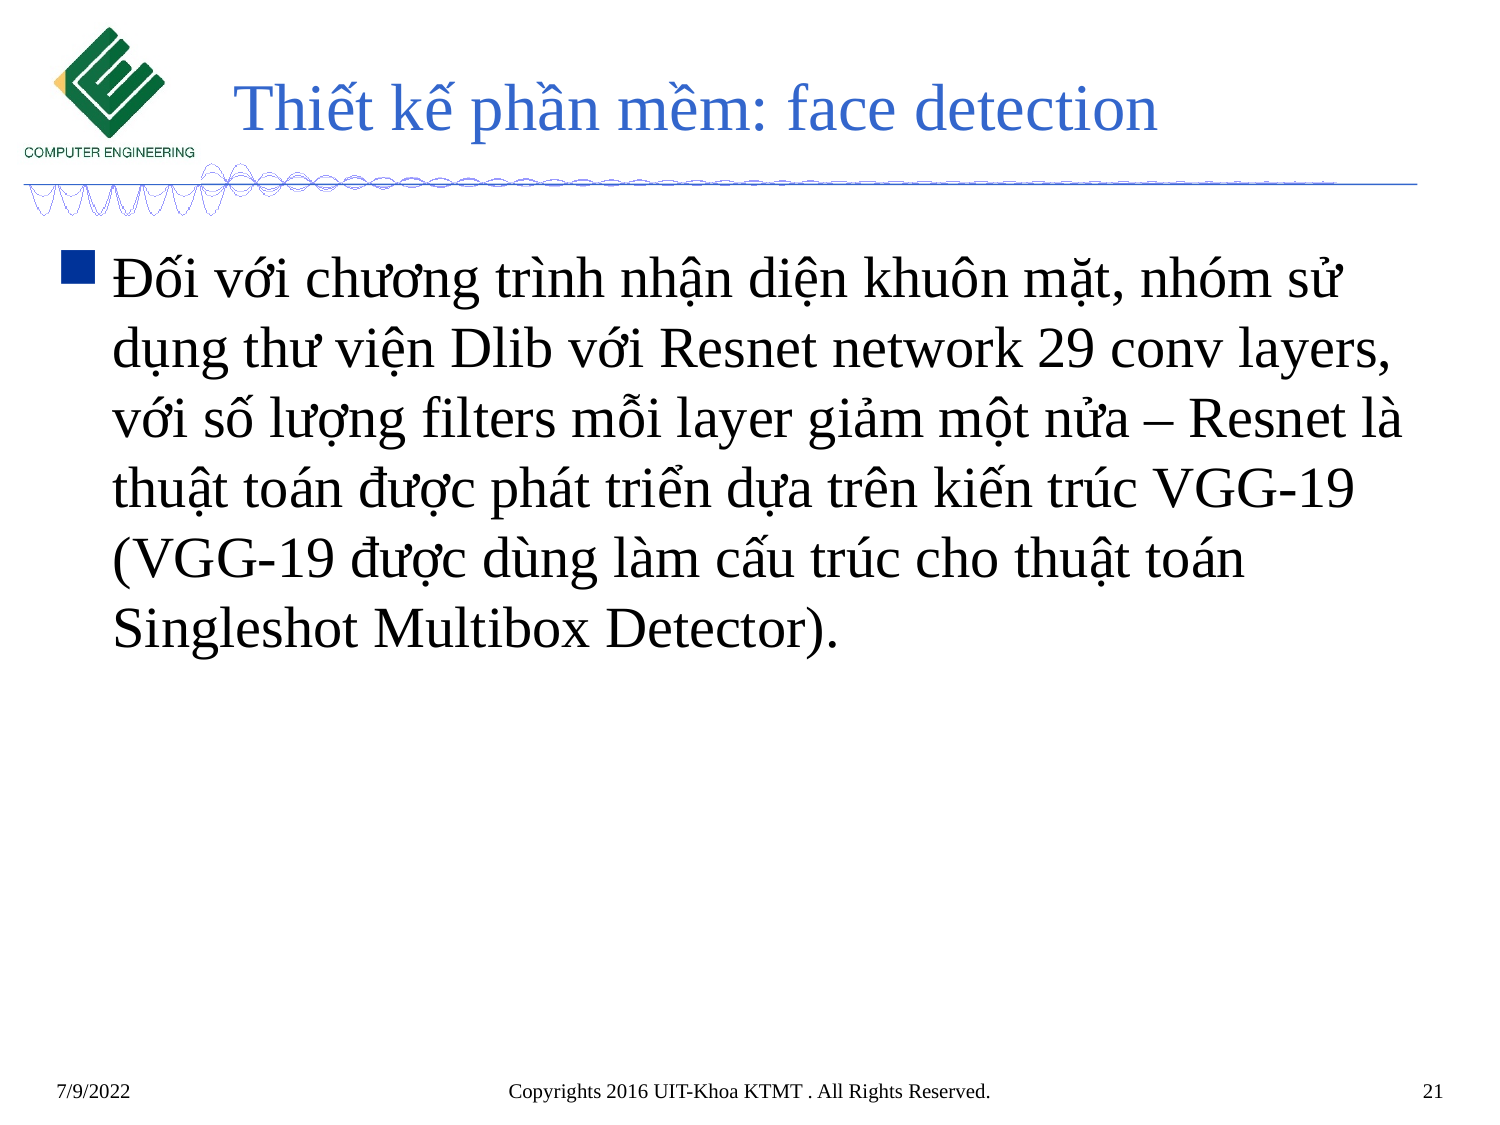

# Thiết kế phần mềm: face detection
Đối với chương trình nhận diện khuôn mặt, nhóm sử dụng thư viện Dlib với Resnet network 29 conv layers, với số lượng filters mỗi layer giảm một nửa – Resnet là thuật toán được phát triển dựa trên kiến trúc VGG-19 (VGG-19 được dùng làm cấu trúc cho thuật toán Singleshot Multibox Detector).

7/9/2022
Copyrights 2016 UIT-Khoa KTMT . All Rights Reserved.
21